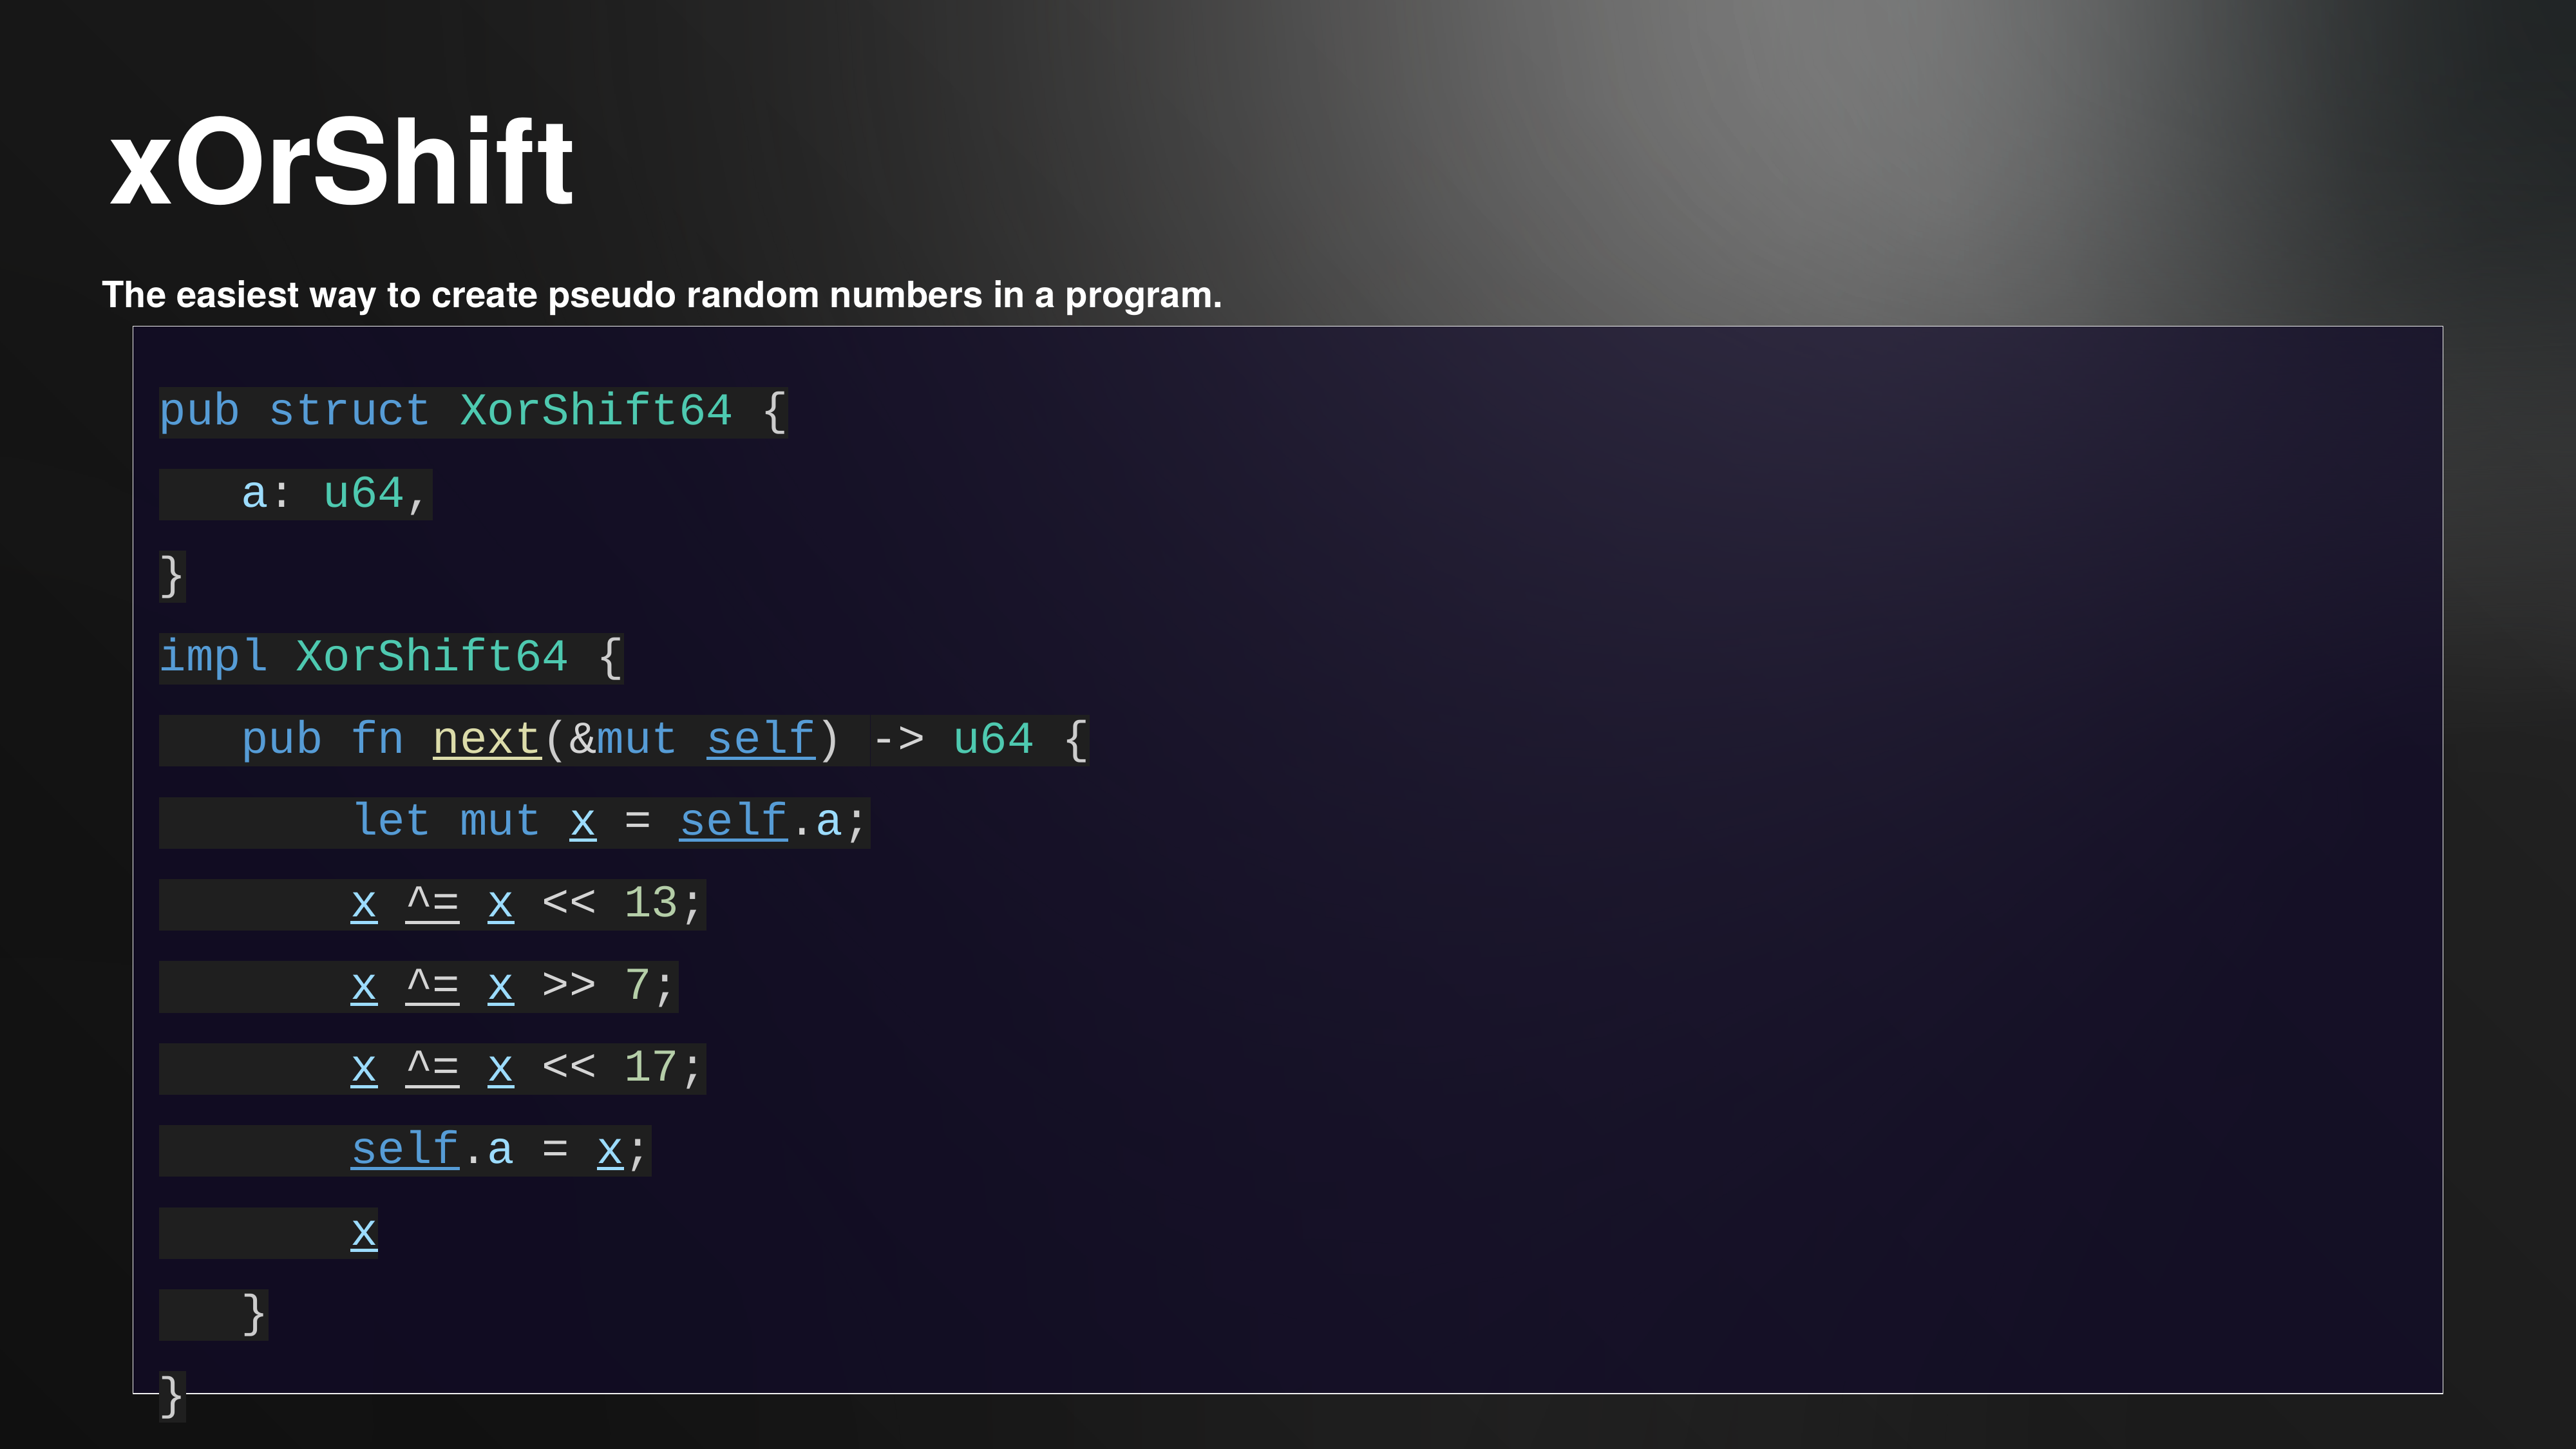

xOrShift

The easiest way to create pseudo random numbers in a program.

pub struct XorShift64 {
   a: u64,
}
impl XorShift64 {
   pub fn next(&mut self) -> u64 {
       let mut x = self.a;
       x ^= x << 13;
       x ^= x >> 7;
       x ^= x << 17;
       self.a = x;
       x
   }
}